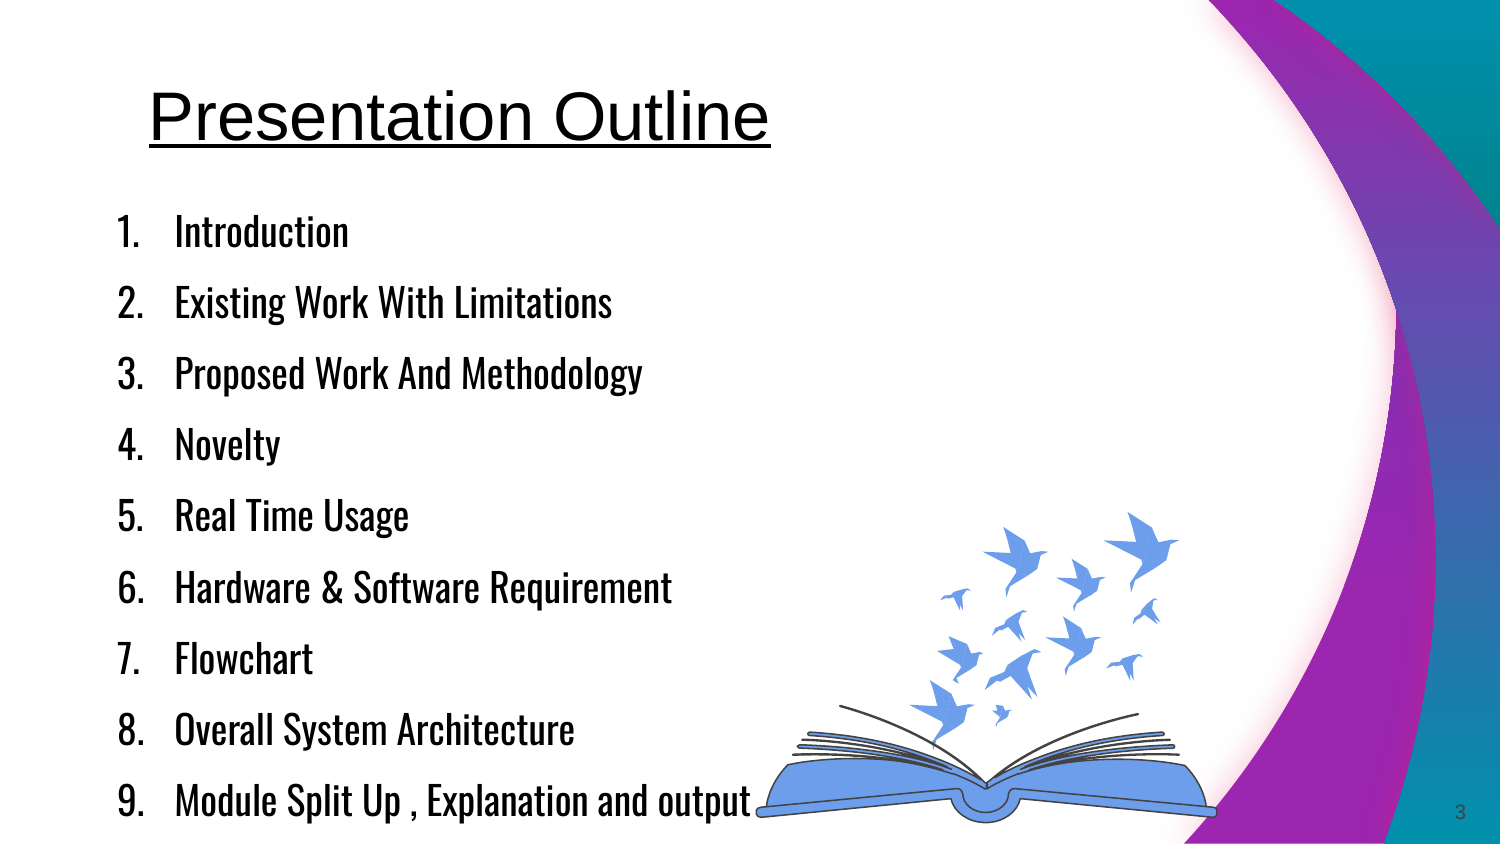

Presentation Outline
Introduction
Existing Work With Limitations
Proposed Work And Methodology
Novelty
Real Time Usage
Hardware & Software Requirement
Flowchart
Overall System Architecture
Module Split Up , Explanation and output

3